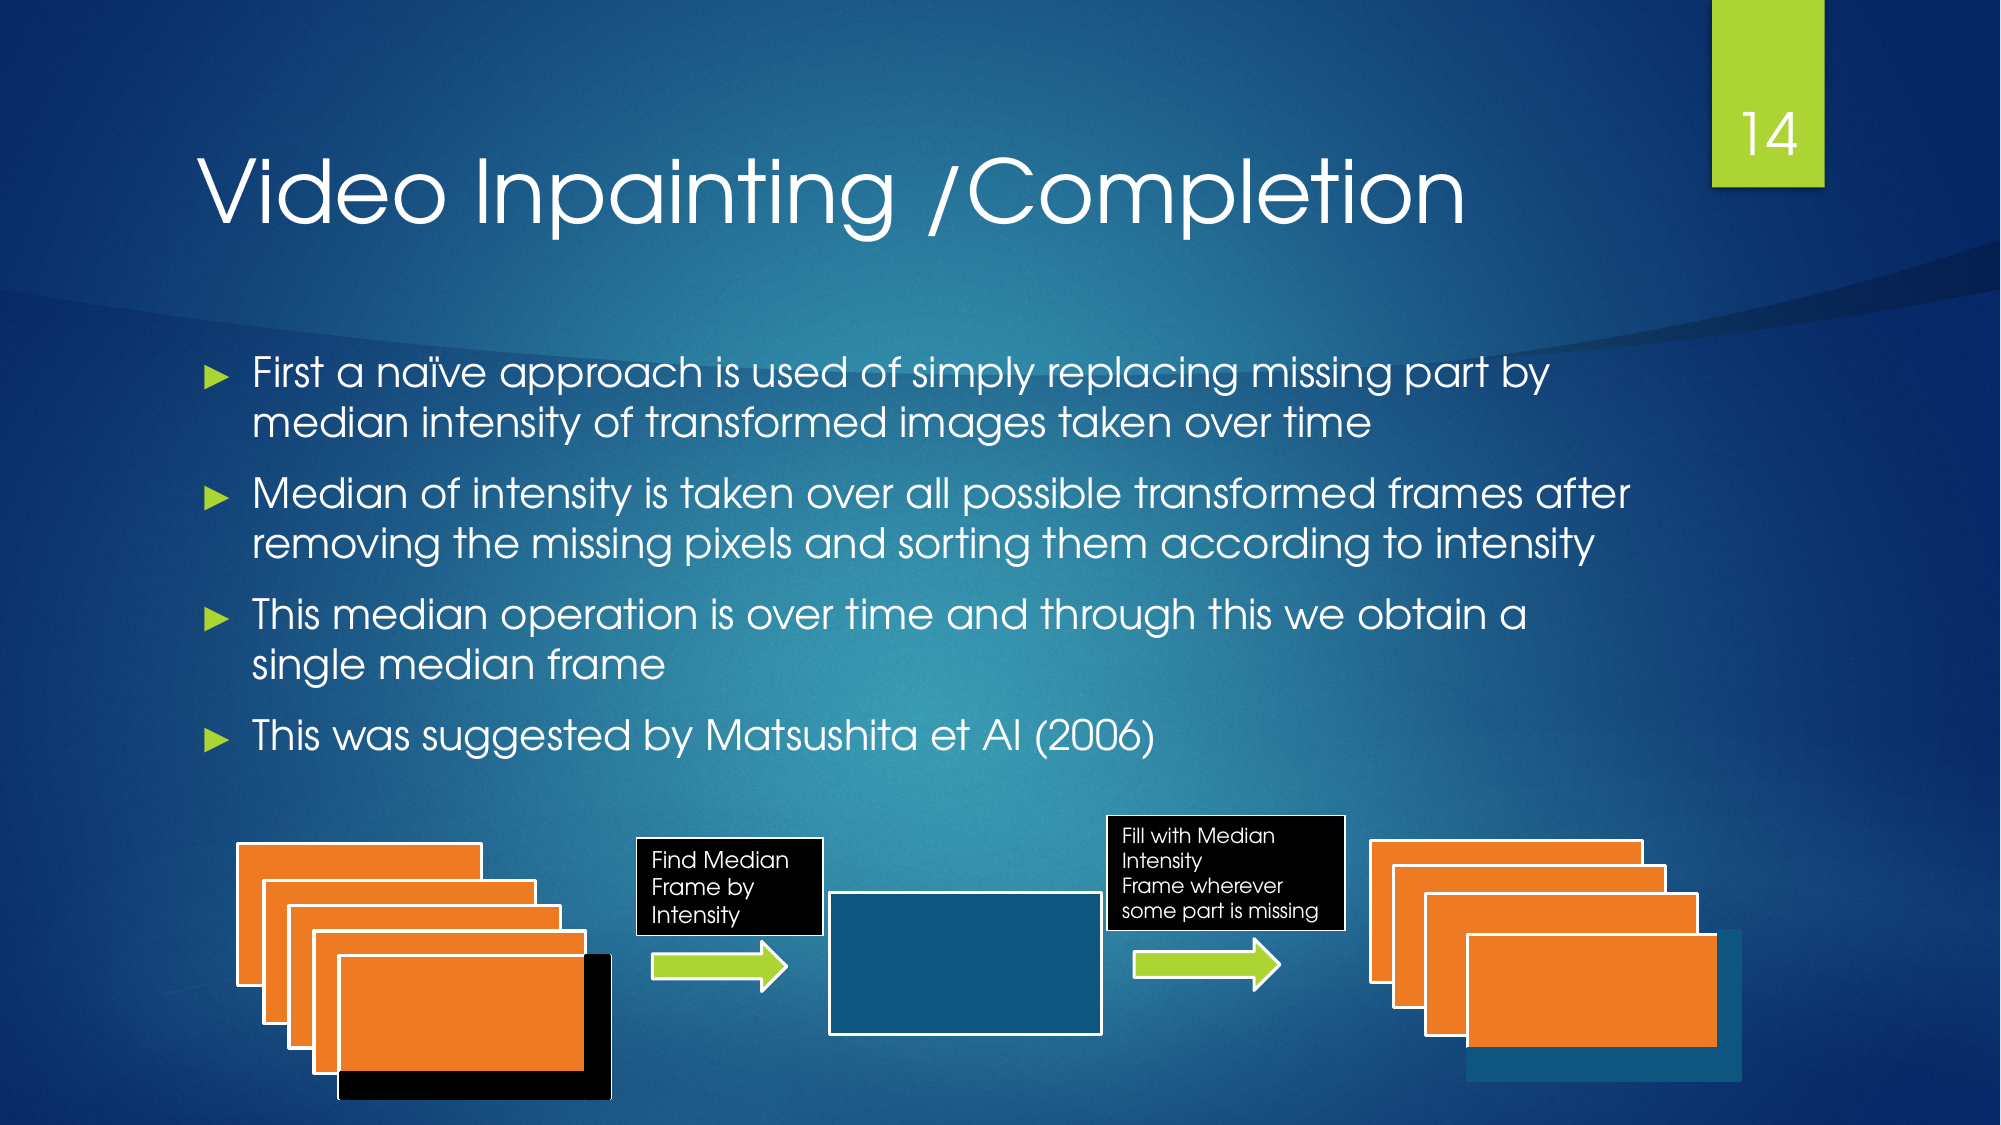

14
# Video Inpainting /Completion

First a naïve approach is used of simply replacing missing part by median intensity of transformed images taken over time
Median of intensity is taken over all possible transformed frames after removing the missing pixels and sorting them according to intensity
This median operation is over time and through this we obtain a single median frame
This was suggested by Matsushita et Al (2006)
Fill with Median Intensity
Frame wherever some part is missing
Find Median Frame by Intensity